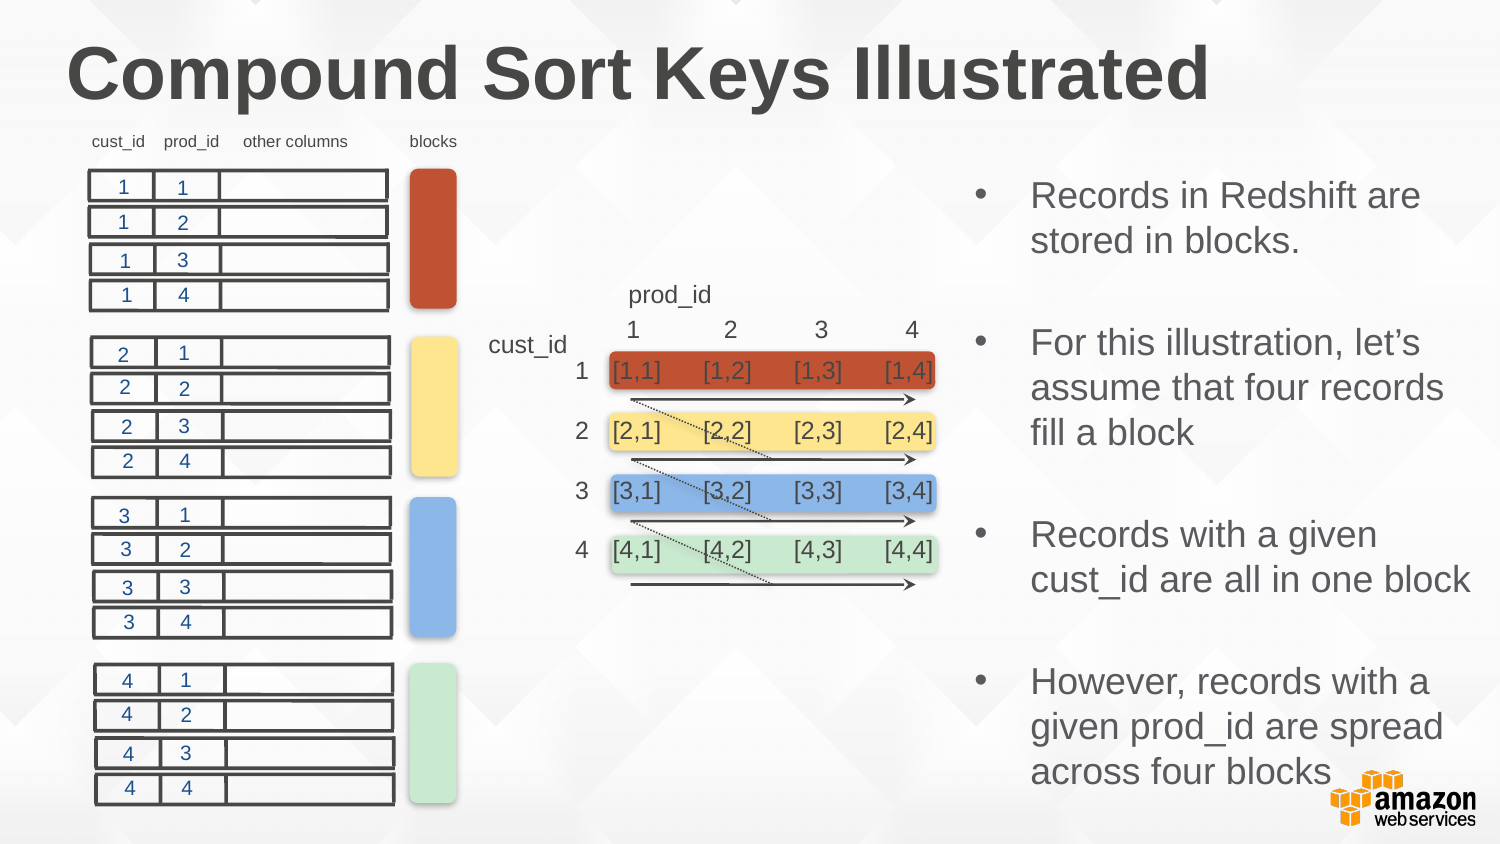

# Compound Sort Keys Illustrated
cust_id    prod_id     other columns             blocks
Records in Redshift are stored in blocks.

For this illustration, let’s assume that four records fill a block

Records with a given cust_id are all in one block

However, records with a given prod_id are spread across four blocks

1
1

1
2
3
1
4
1
prod_id
1            2           3           4
cust_id
[1,1]      [1,2]      [1,3]      [1,4]

[2,1]      [2,2]      [2,3]      [2,4]

[3,1]      [3,2]      [3,3]      [3,4]

[4,1]      [4,2]      [4,3]      [4,4]
1
2

2
2

3
2

4
2

1
3

3
2

3
3
4
3
1
4

4
2
3
4
4
4